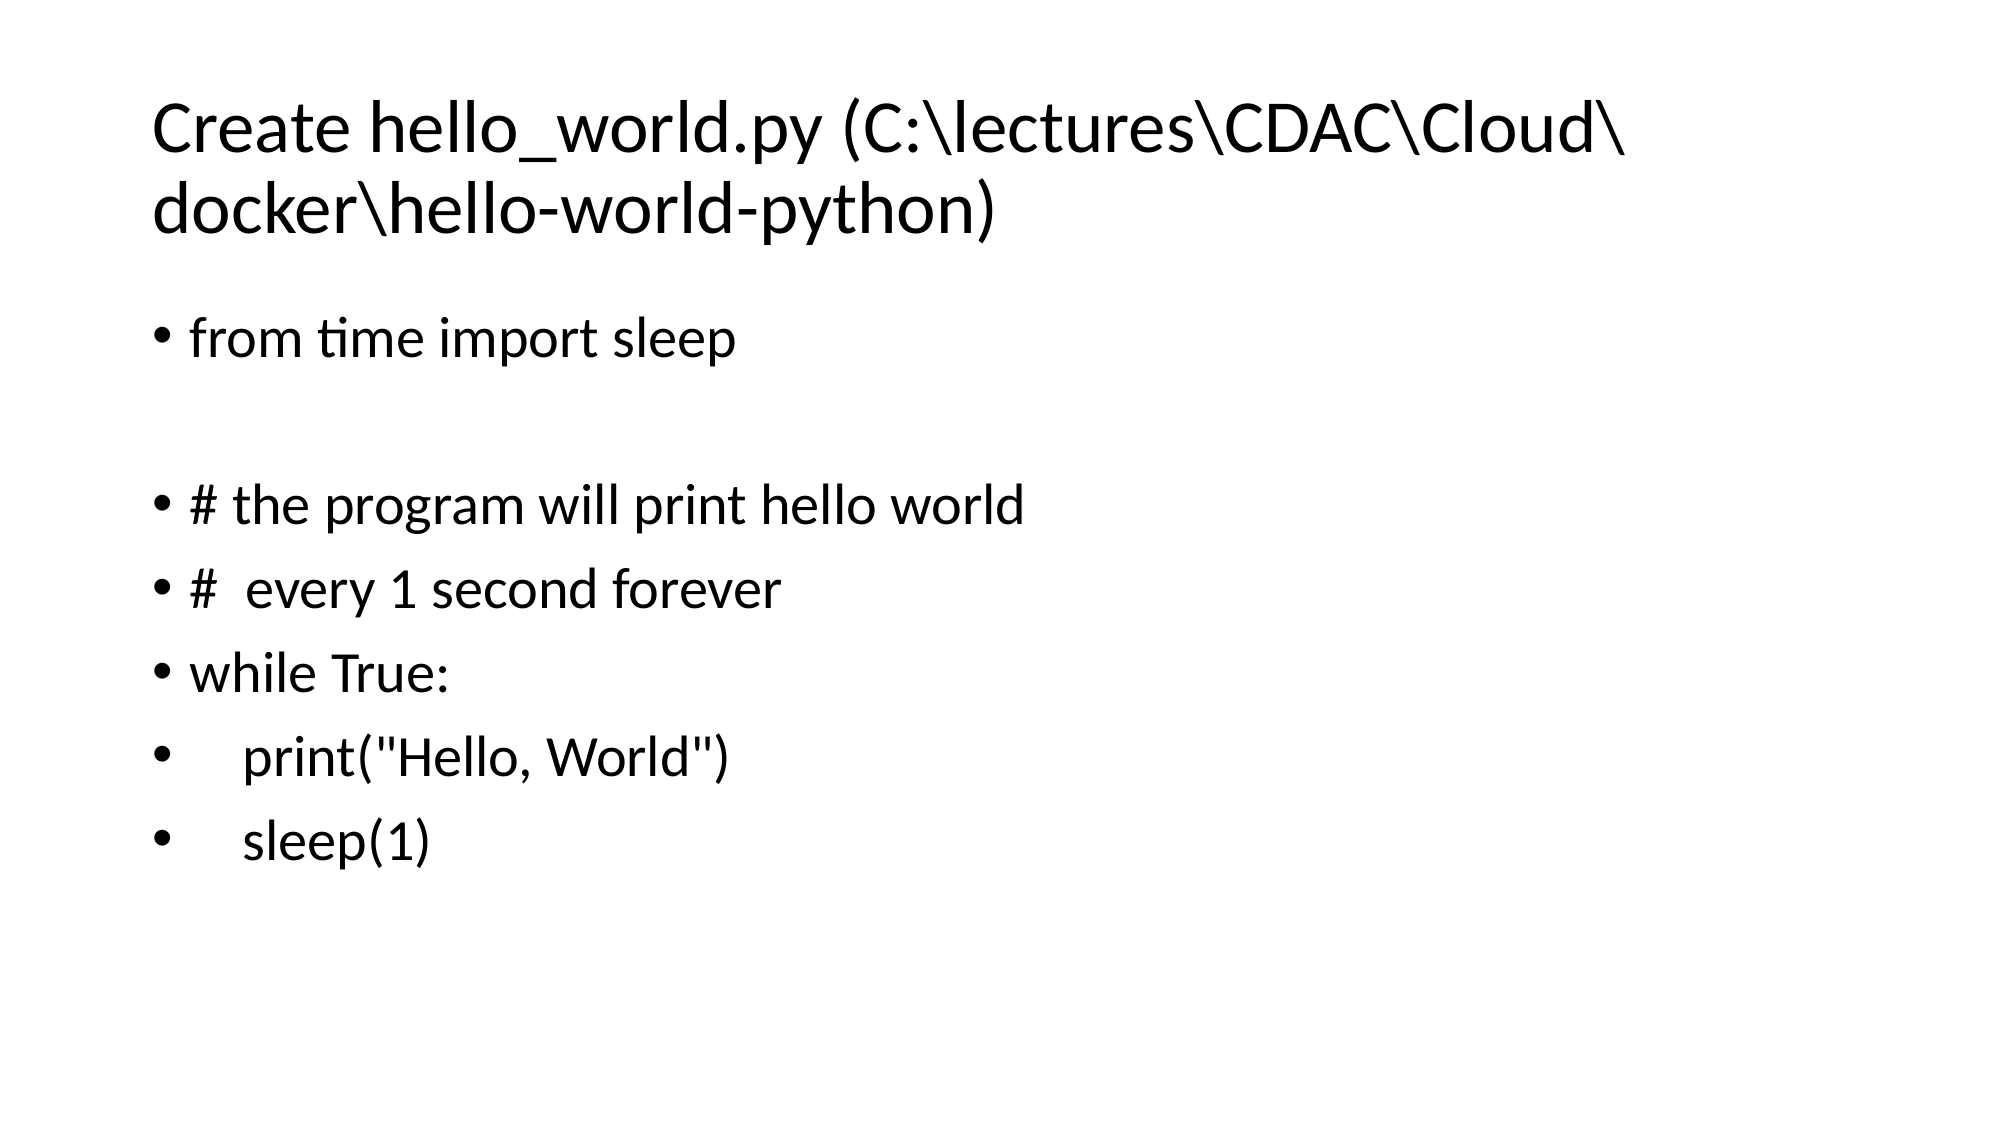

# Create hello_world.py (C:\lectures\CDAC\Cloud\docker\hello-world-python)
from time import sleep

# the program will print hello world
#  every 1 second forever
while True:
    print("Hello, World")
    sleep(1)